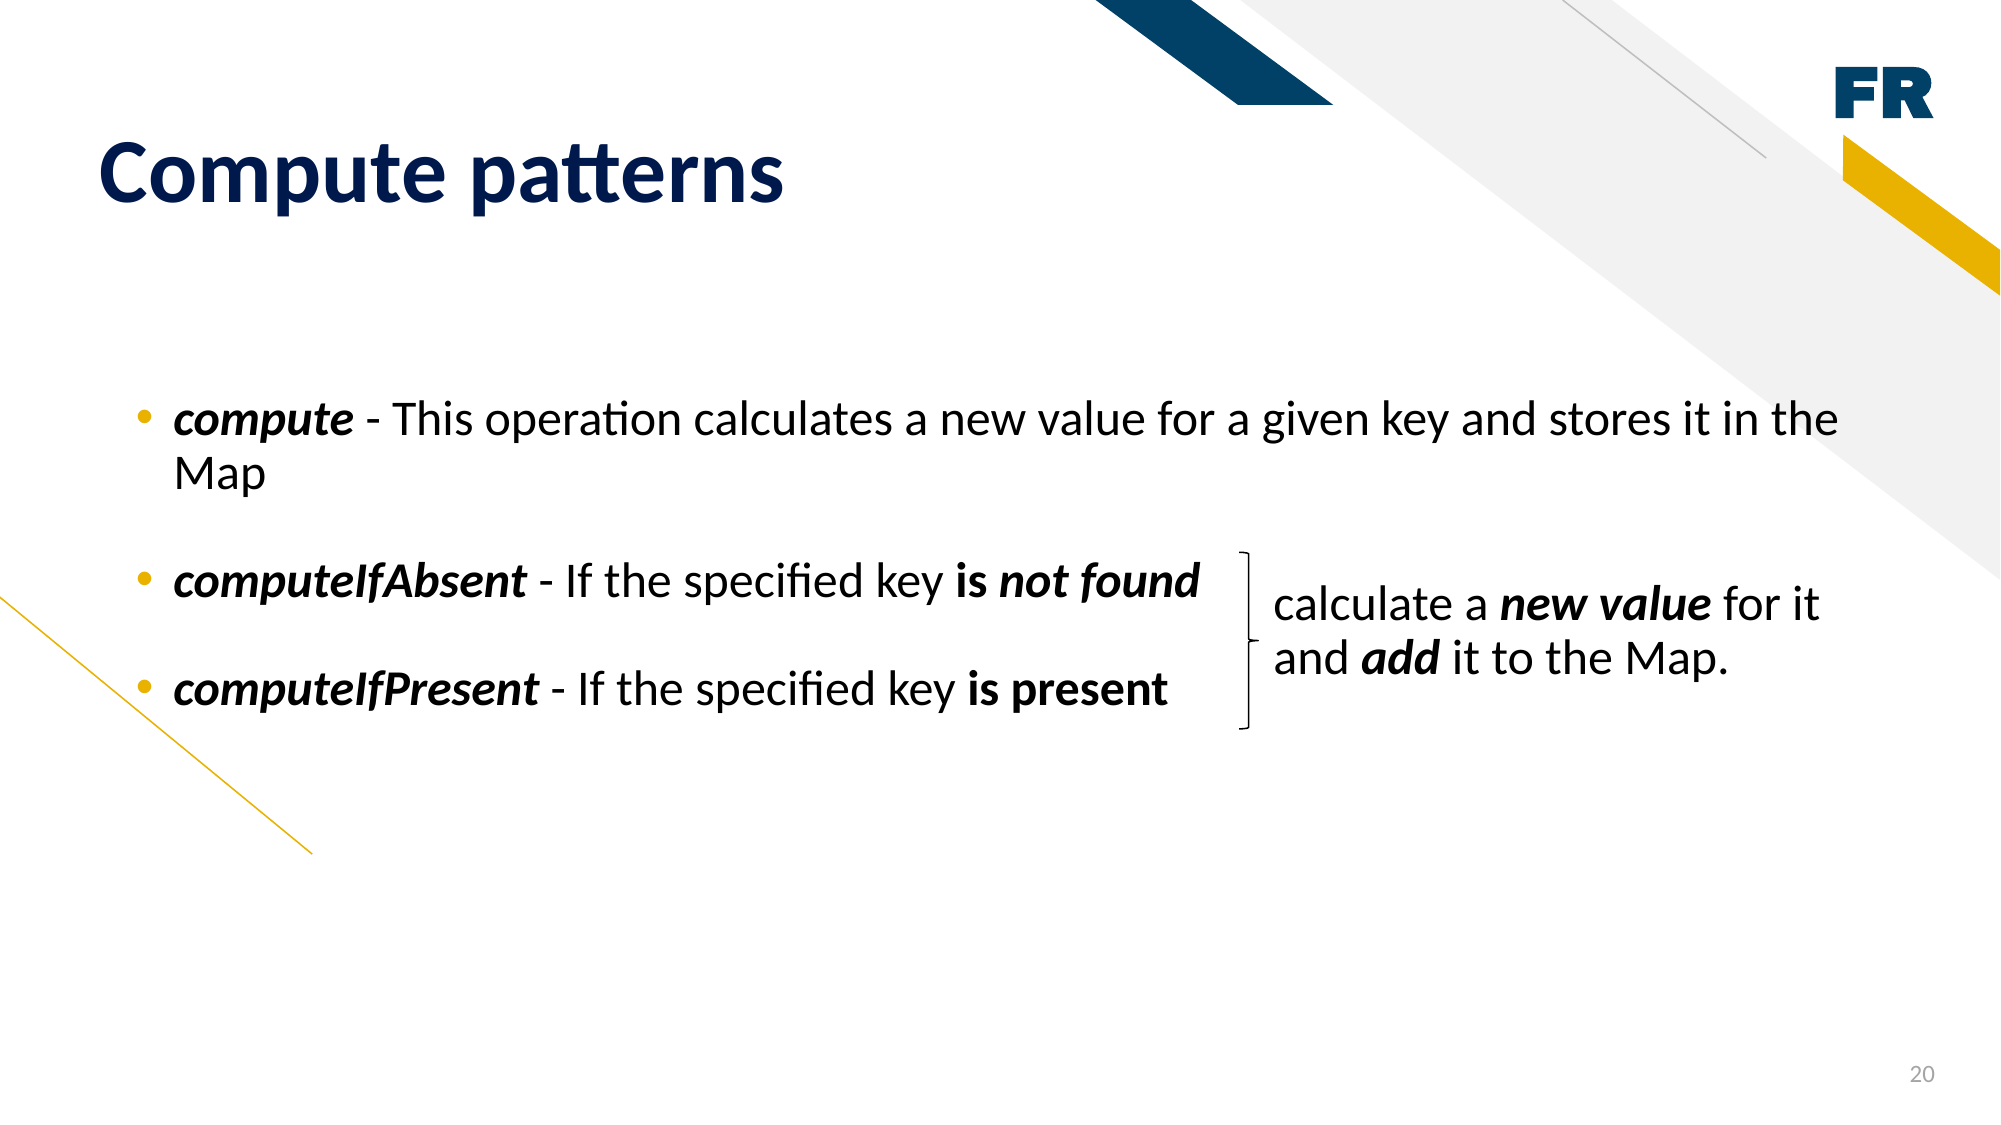

# Compute patterns

compute - This operation calculates a new value for a given key and stores it in the Map

computeIfAbsent - If the specified key is not found

computeIfPresent - If the specified key is present

calculate a new value for it and add it to the Map.
20